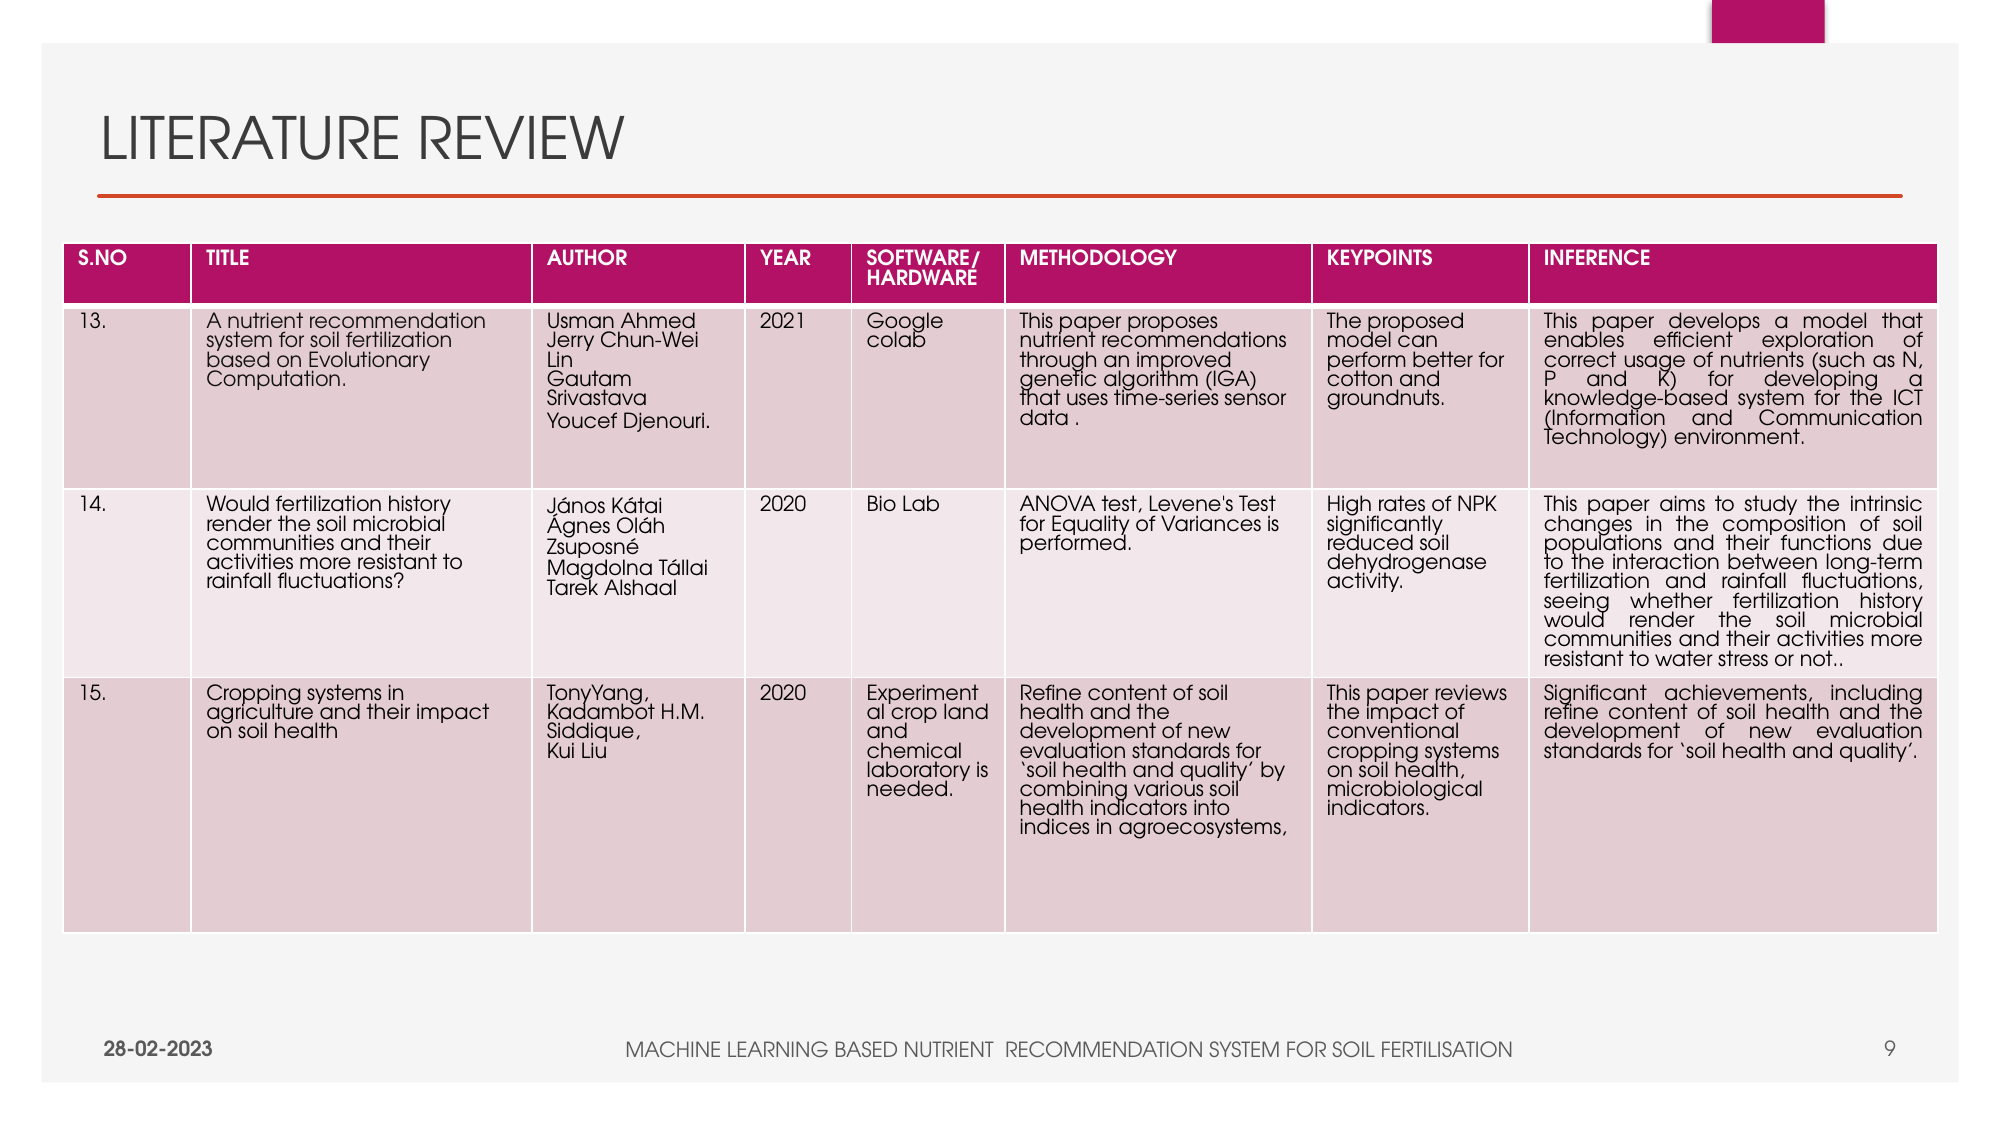

# LITERATURE REVIEW
| S.NO | TITLE | AUTHOR | YEAR | SOFTWARE/HARDWARE | METHODOLOGY | KEYPOINTS | INFERENCE |
| --- | --- | --- | --- | --- | --- | --- | --- |
| 13. | A nutrient recommendation system for soil fertilization based on Evolutionary Computation. | Usman Ahmed Jerry Chun-Wei Lin Gautam Srivastava Youcef Djenouri. | 2021 | Google colab | This paper proposes nutrient recommendations through an improved genetic algorithm (IGA) that uses time-series sensor data . | The proposed model can perform better for cotton and groundnuts. | This paper develops a model that enables efficient exploration of correct usage of nutrients (such as N, P and K) for developing a knowledge-based system for the ICT (Information and Communication Technology) environment. |
| 14. | Would fertilization history render the soil microbial communities and their activities more resistant to rainfall fluctuations? | János Kátai Ágnes Oláh Zsuposné Magdolna Tállai Tarek Alshaal | 2020 | Bio Lab | ANOVA test, Levene's Test for Equality of Variances is performed. | High rates of NPK significantly reduced soil dehydrogenase activity. | This paper aims to study the intrinsic changes in the composition of soil populations and their functions due to the interaction between long-term fertilization and rainfall fluctuations, seeing whether fertilization history would render the soil microbial communities and their activities more resistant to water stress or not.. |
| 15. | Cropping systems in agriculture and their impact on soil health | TonyYang, Kadambot H.M. Siddique, Kui Liu | 2020 | Experimental crop land and chemical laboratory is needed. | Refine content of soil health and the development of new evaluation standards for ‘soil health and quality’ by combining various soil health indicators into indices in agroecosystems, | This paper reviews the impact of conventional cropping systems on soil health, microbiological indicators. | Significant achievements, including refine content of soil health and the development of new evaluation standards for ‘soil health and quality’. |
28-02-2023
9
MACHINE LEARNING BASED NUTRIENT  RECOMMENDATION SYSTEM FOR SOIL FERTILISATION